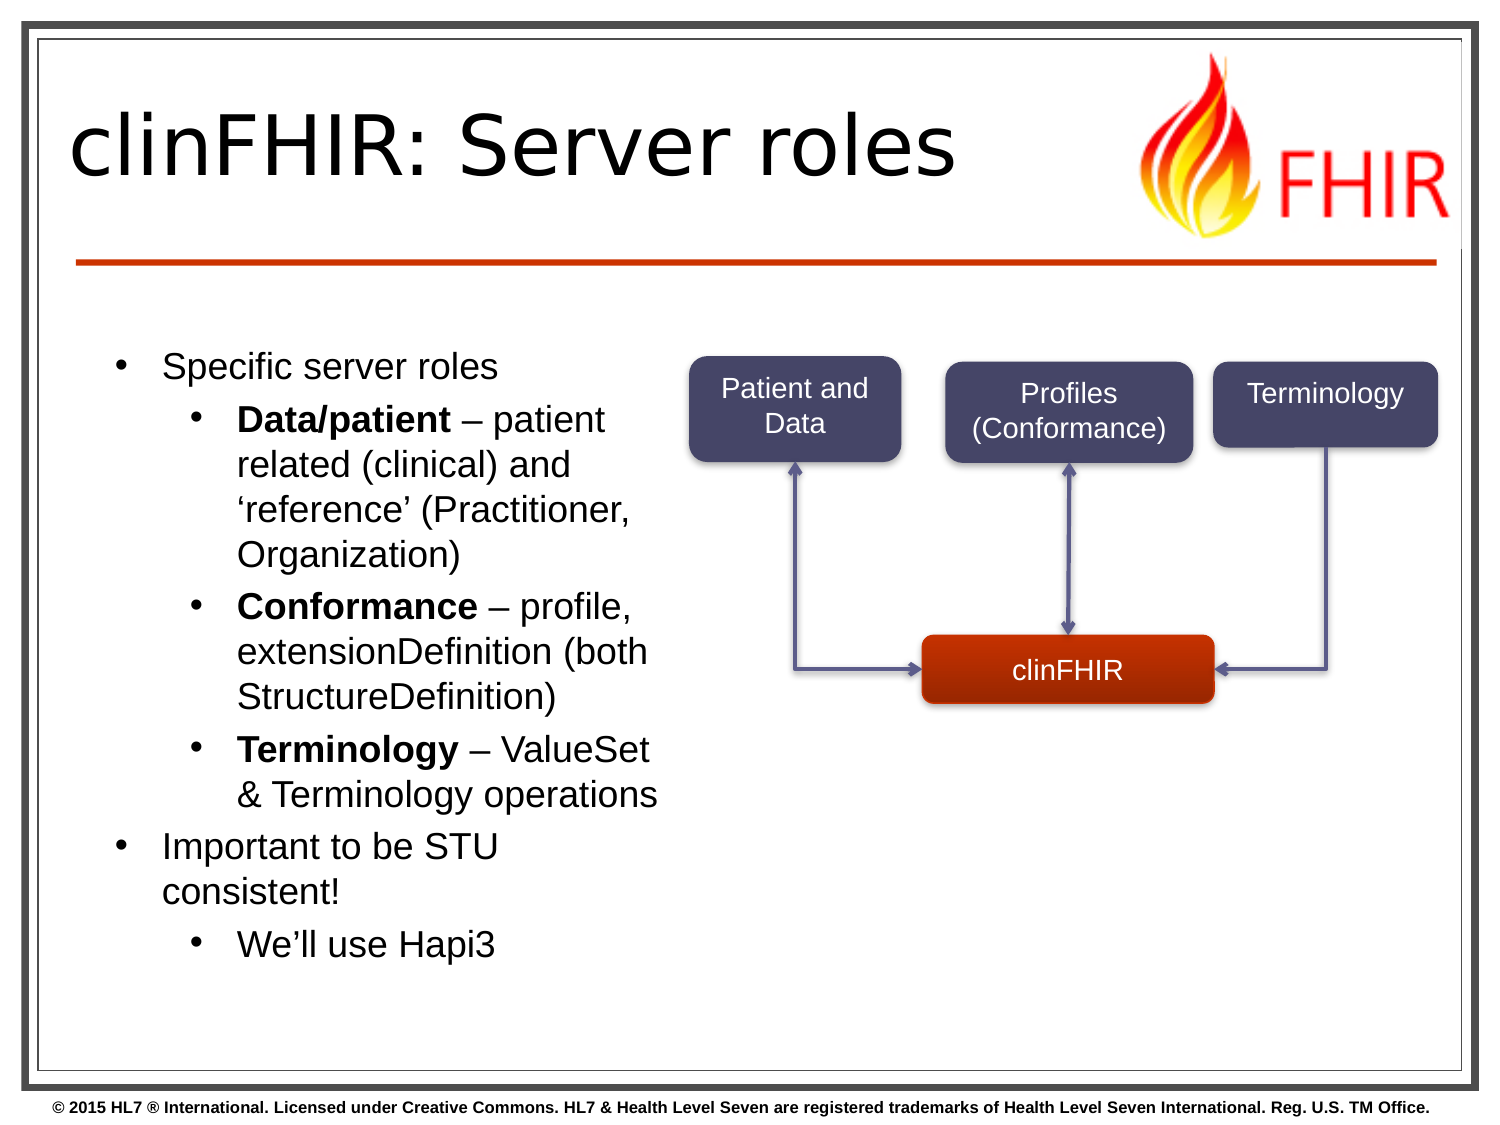

# clinFHIR: Server roles
Specific server roles
Data/patient – patient related (clinical) and ‘reference’ (Practitioner, Organization)
Conformance – profile, extensionDefinition (both StructureDefinition)
Terminology – ValueSet & Terminology operations
Important to be STU consistent!
We’ll use Hapi3
Patient and Data

Profiles
(Conformance)

Terminology

clinFHIR